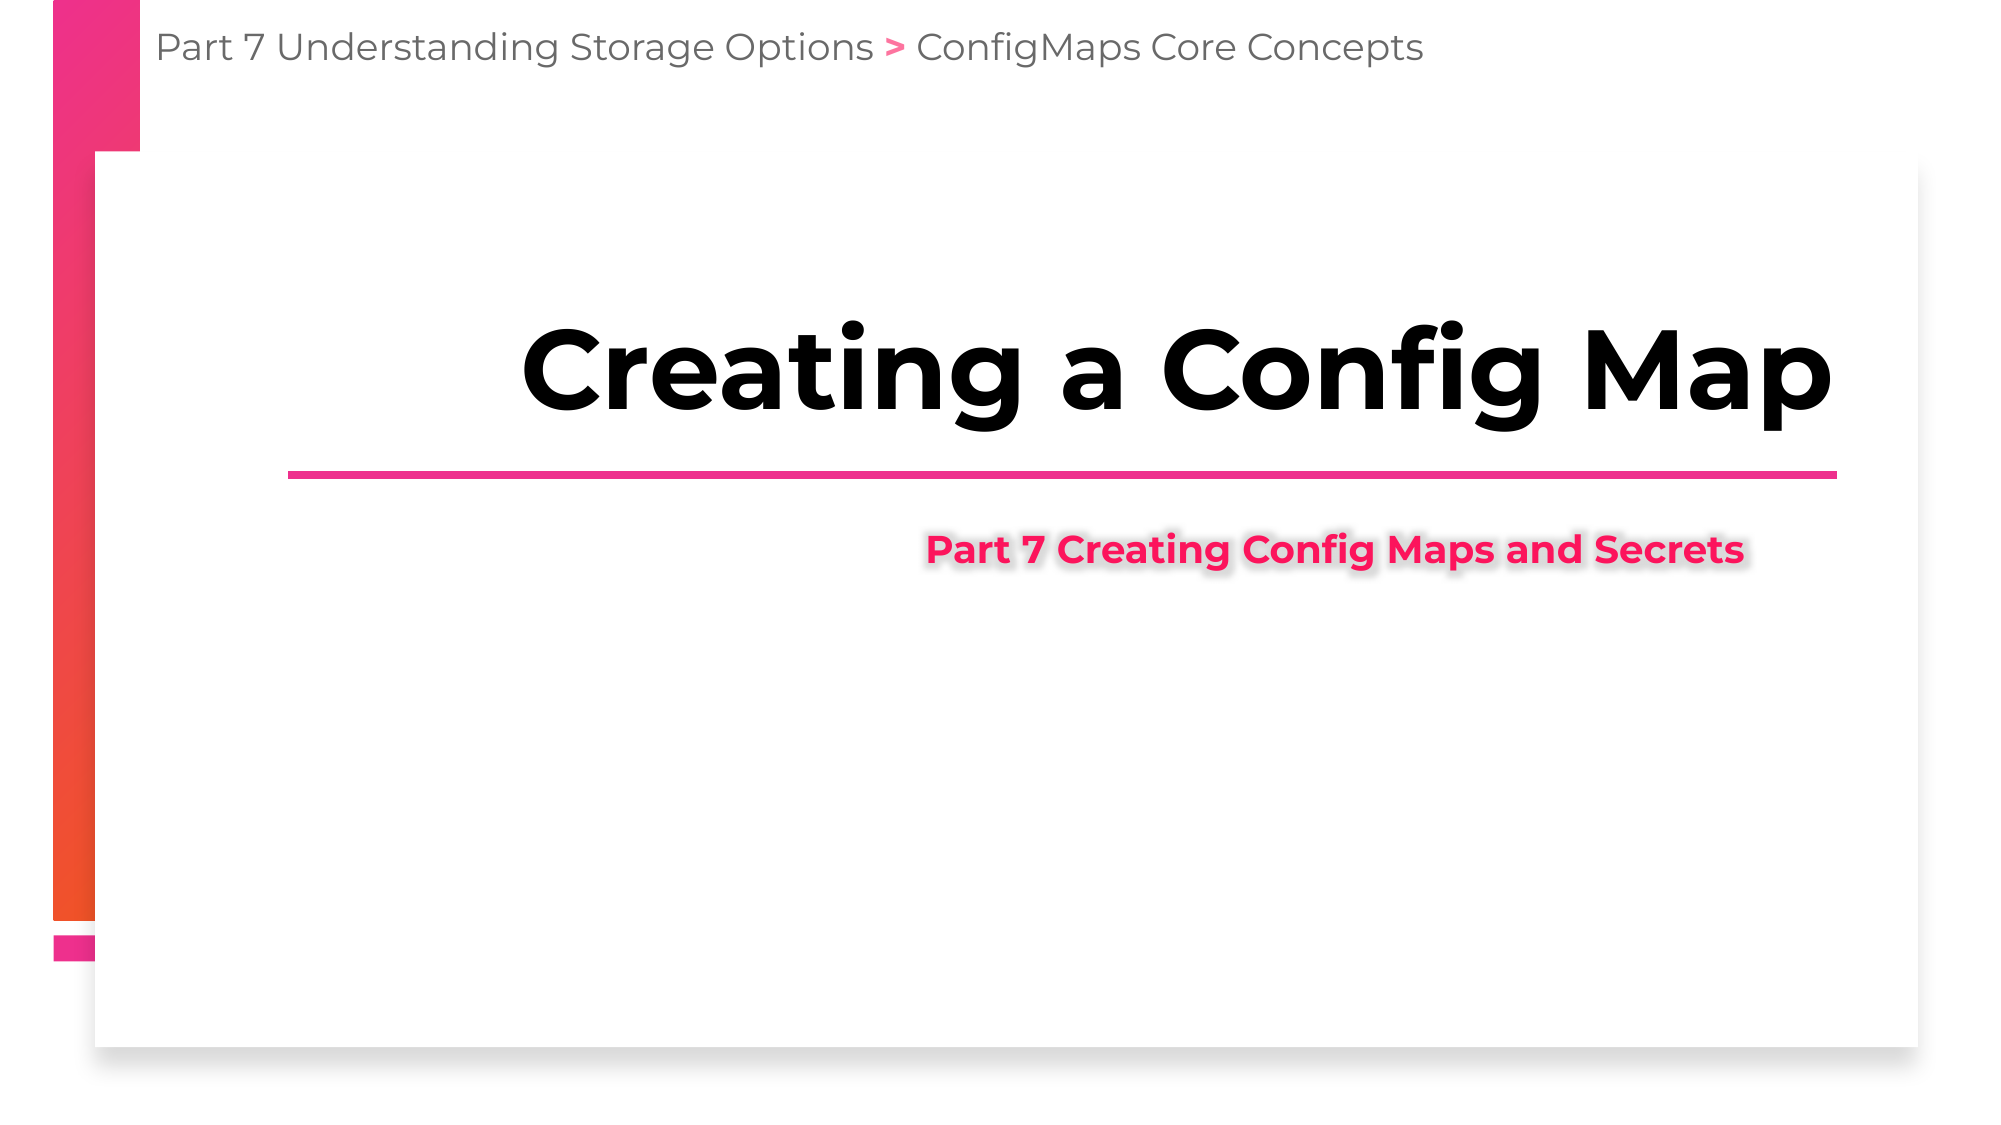

Part 7 Understanding Storage Options > ConfigMaps Core Concepts

Creating a Config Map

Part 7 Creating Config Maps and Secrets